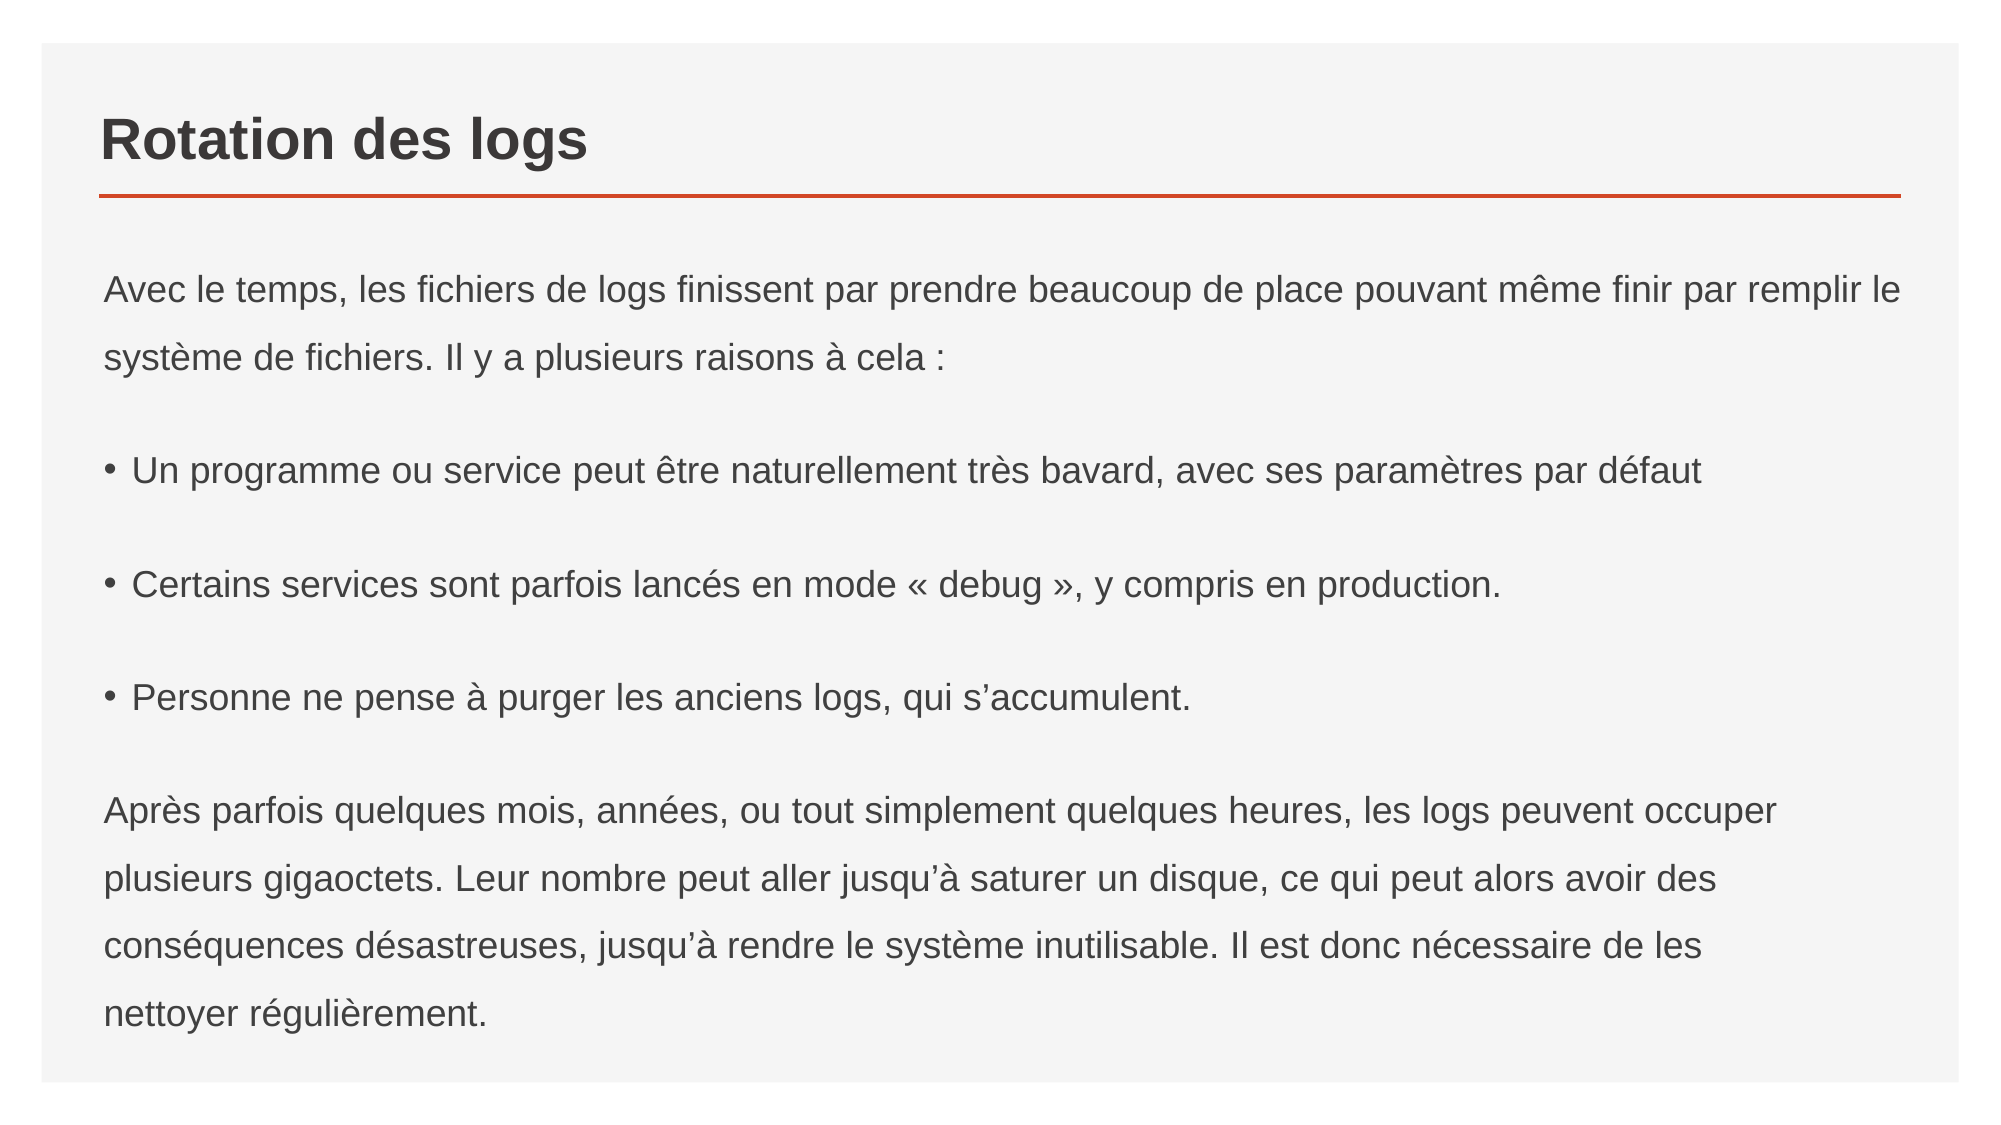

# Rotation des logs
Avec le temps, les fichiers de logs finissent par prendre beaucoup de place pouvant même finir par remplir le système de fichiers. Il y a plusieurs raisons à cela :
Un programme ou service peut être naturellement très bavard, avec ses paramètres par défaut
Certains services sont parfois lancés en mode « debug », y compris en production.
Personne ne pense à purger les anciens logs, qui s’accumulent.
Après parfois quelques mois, années, ou tout simplement quelques heures, les logs peuvent occuper plusieurs gigaoctets. Leur nombre peut aller jusqu’à saturer un disque, ce qui peut alors avoir des conséquences désastreuses, jusqu’à rendre le système inutilisable. Il est donc nécessaire de les nettoyer régulièrement.